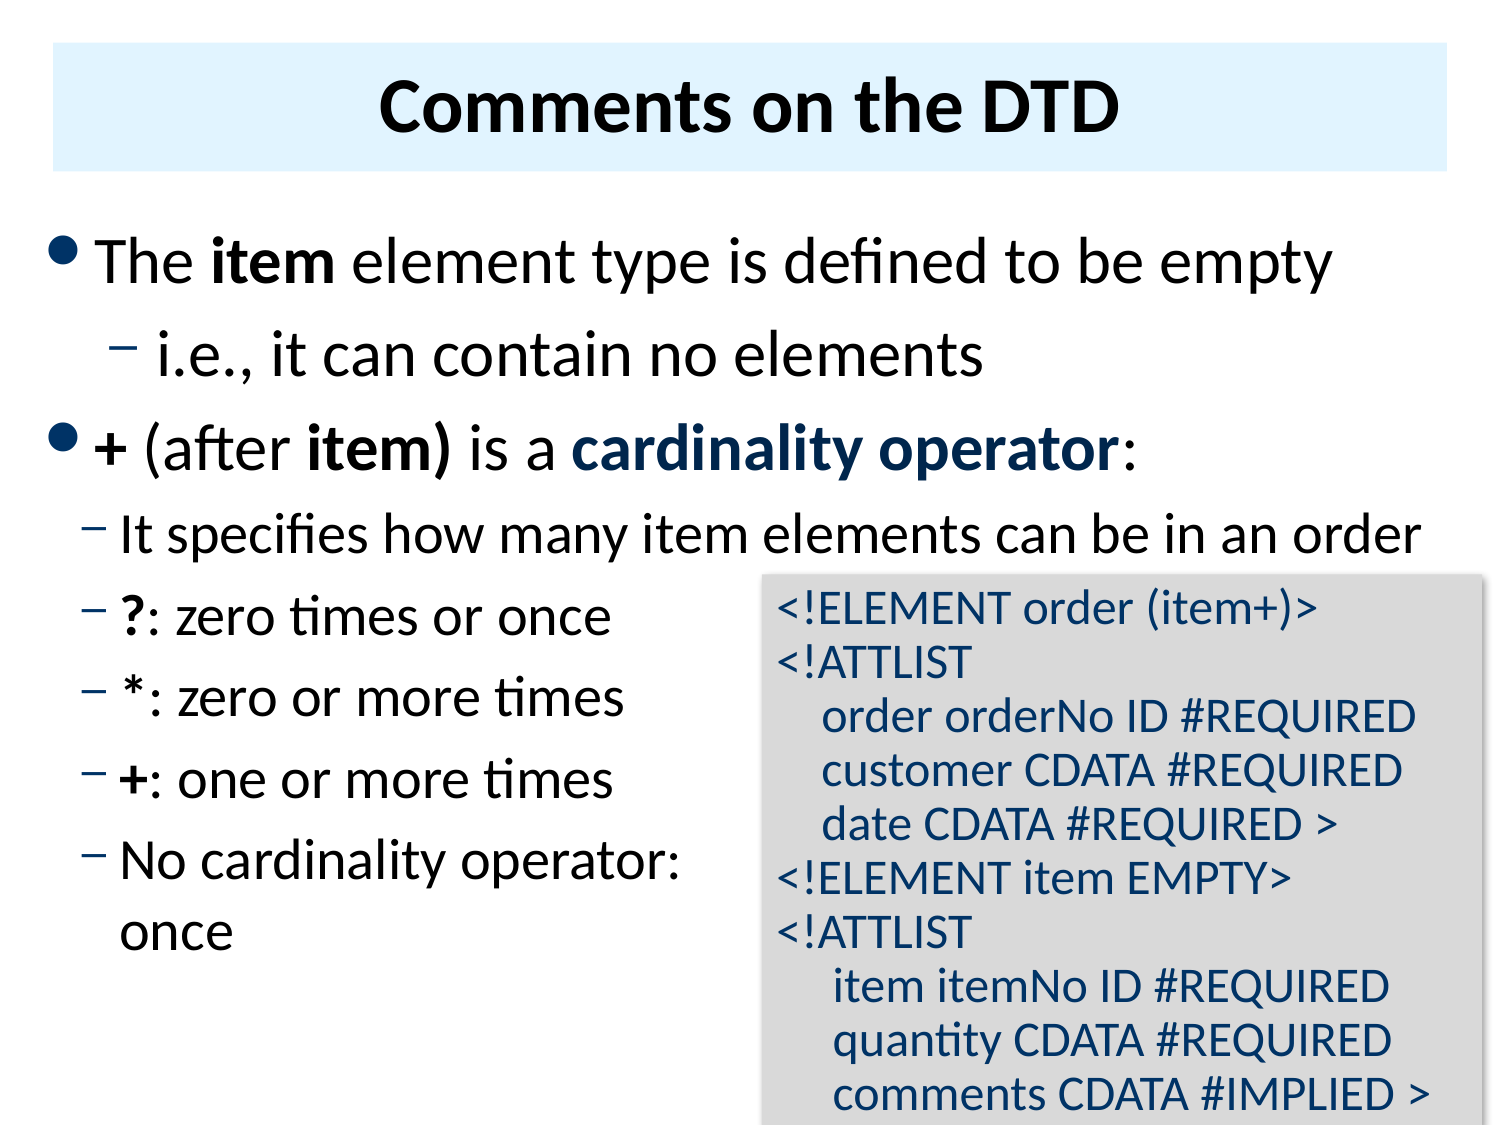

# Comments on the DTD
The item element type is defined to be empty
i.e., it can contain no elements
+ (after item) is a cardinality operator:
It specifies how many item elements can be in an order
?: zero times or once
*: zero or more times
+: one or more times
No cardinality operator:
once
<!ELEMENT order (item+)>
<!ATTLIST
    order orderNo ID #REQUIRED
    customer CDATA #REQUIRED
    date CDATA #REQUIRED >
<!ELEMENT item EMPTY>
<!ATTLIST
     item itemNo ID #REQUIRED
     quantity CDATA #REQUIRED
     comments CDATA #IMPLIED >